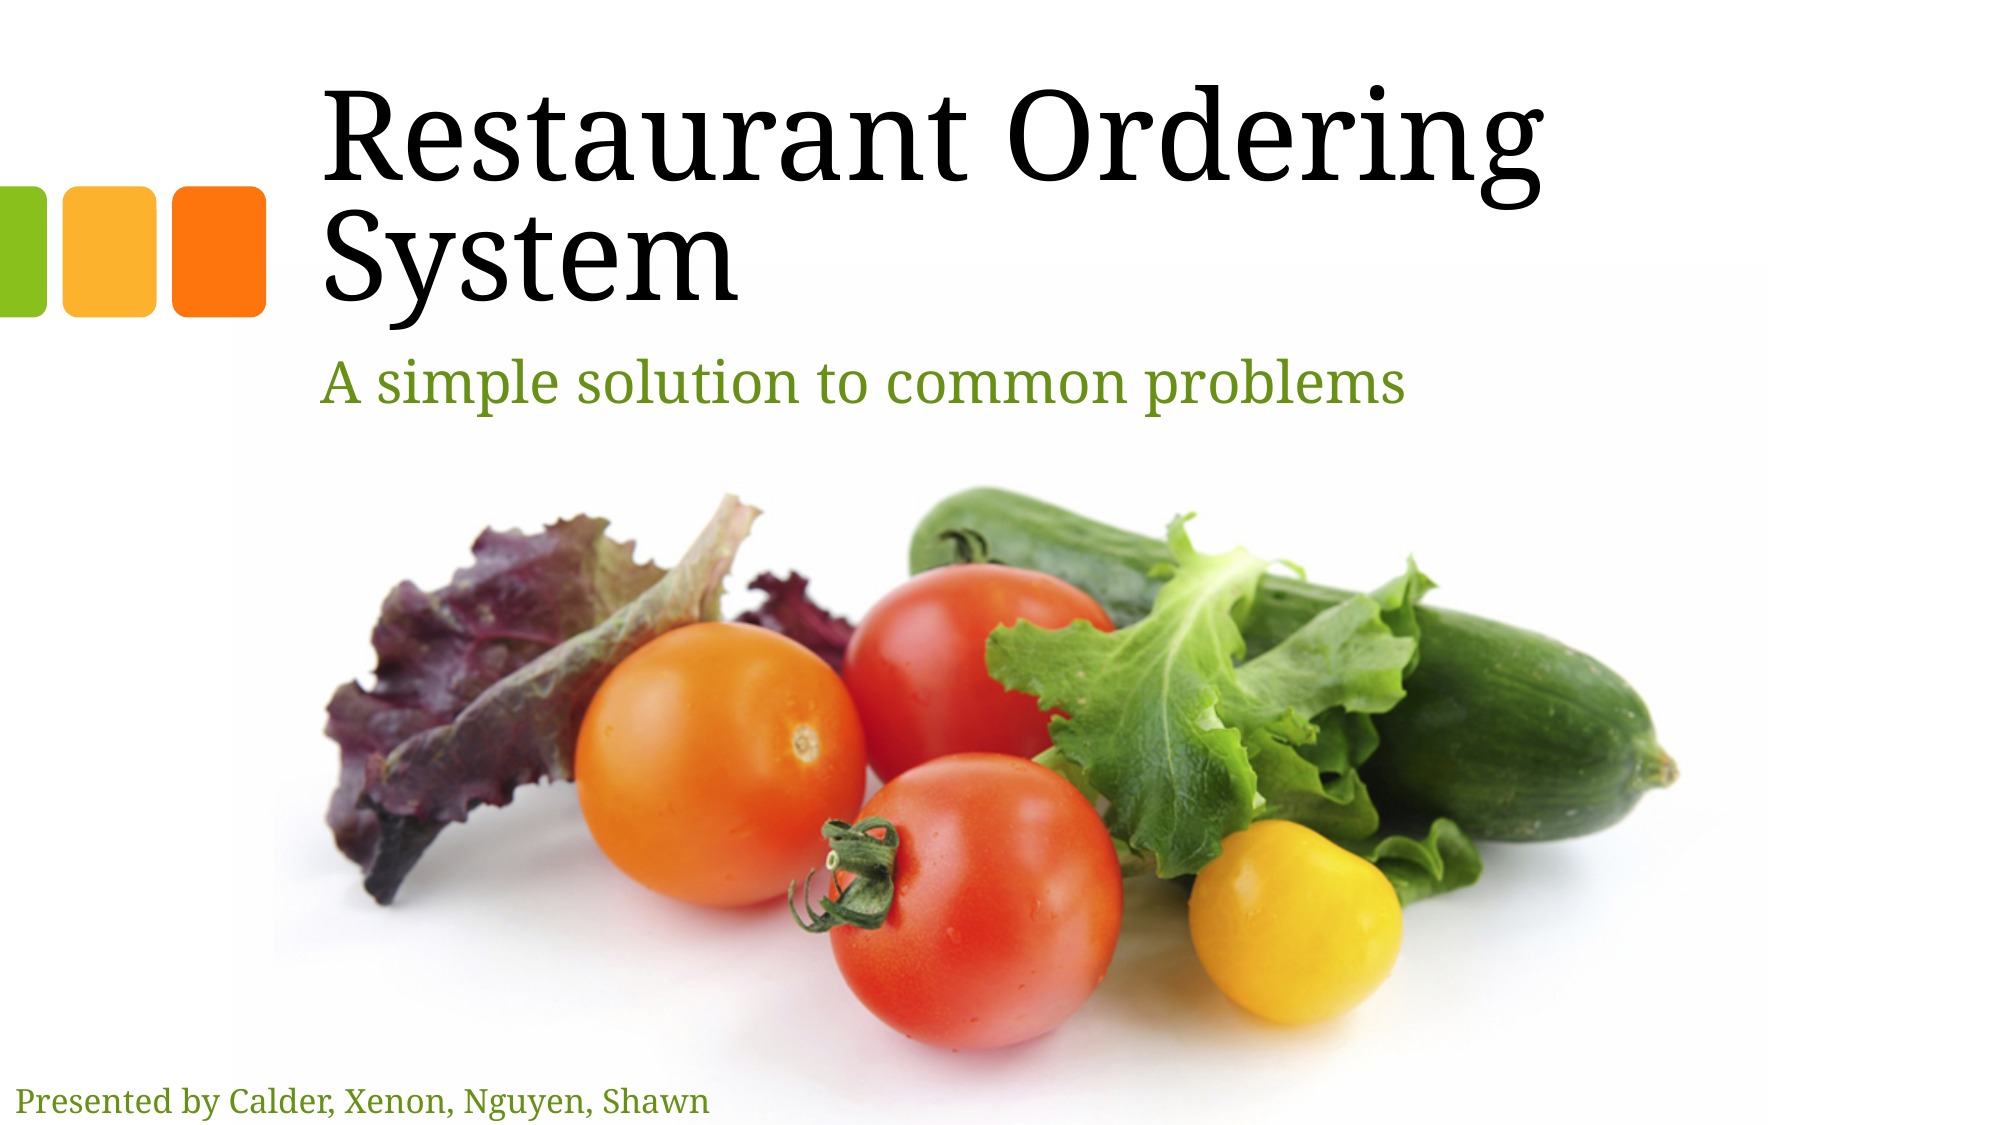

# Restaurant Ordering System
A simple solution to common problems
Presented by Calder, Xenon, Nguyen, Shawn